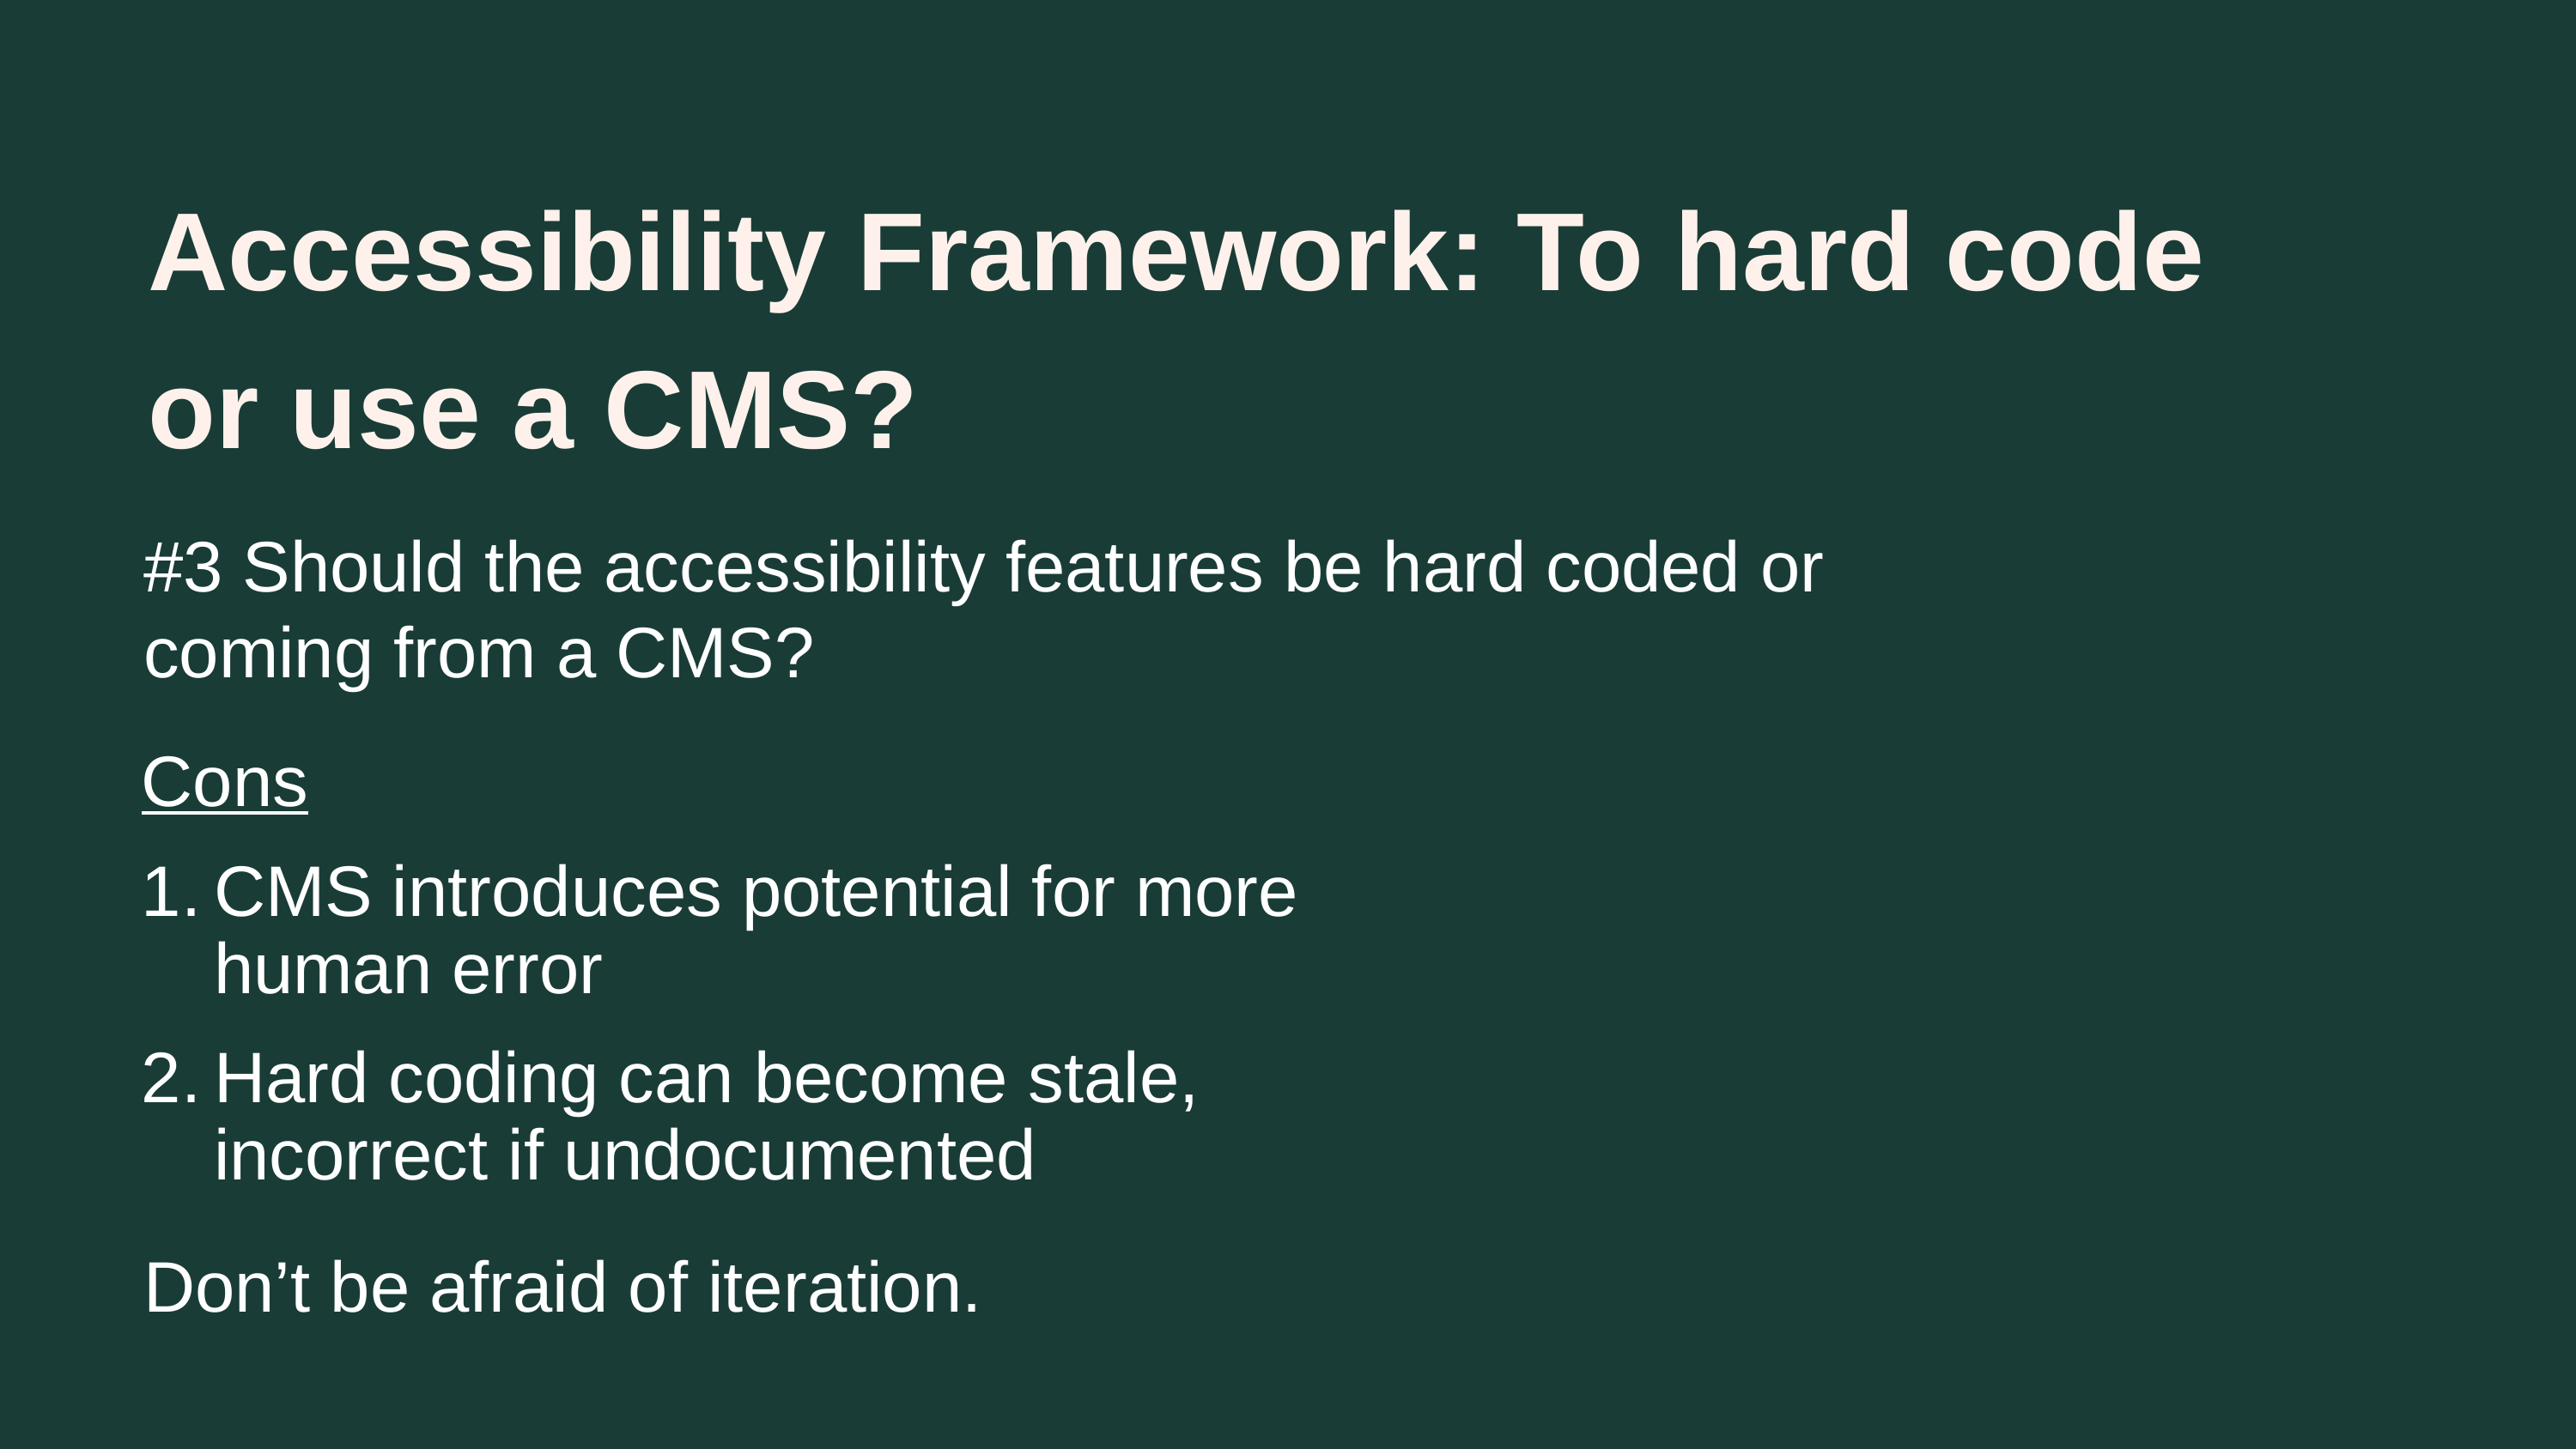

Accessibility Framework: To hard code or use a CMS?
#3 Should the accessibility features be hard coded or coming from a CMS?
Cons
CMS introduces potential for more human error
Hard coding can become stale, incorrect if undocumented
Don’t be afraid of iteration.